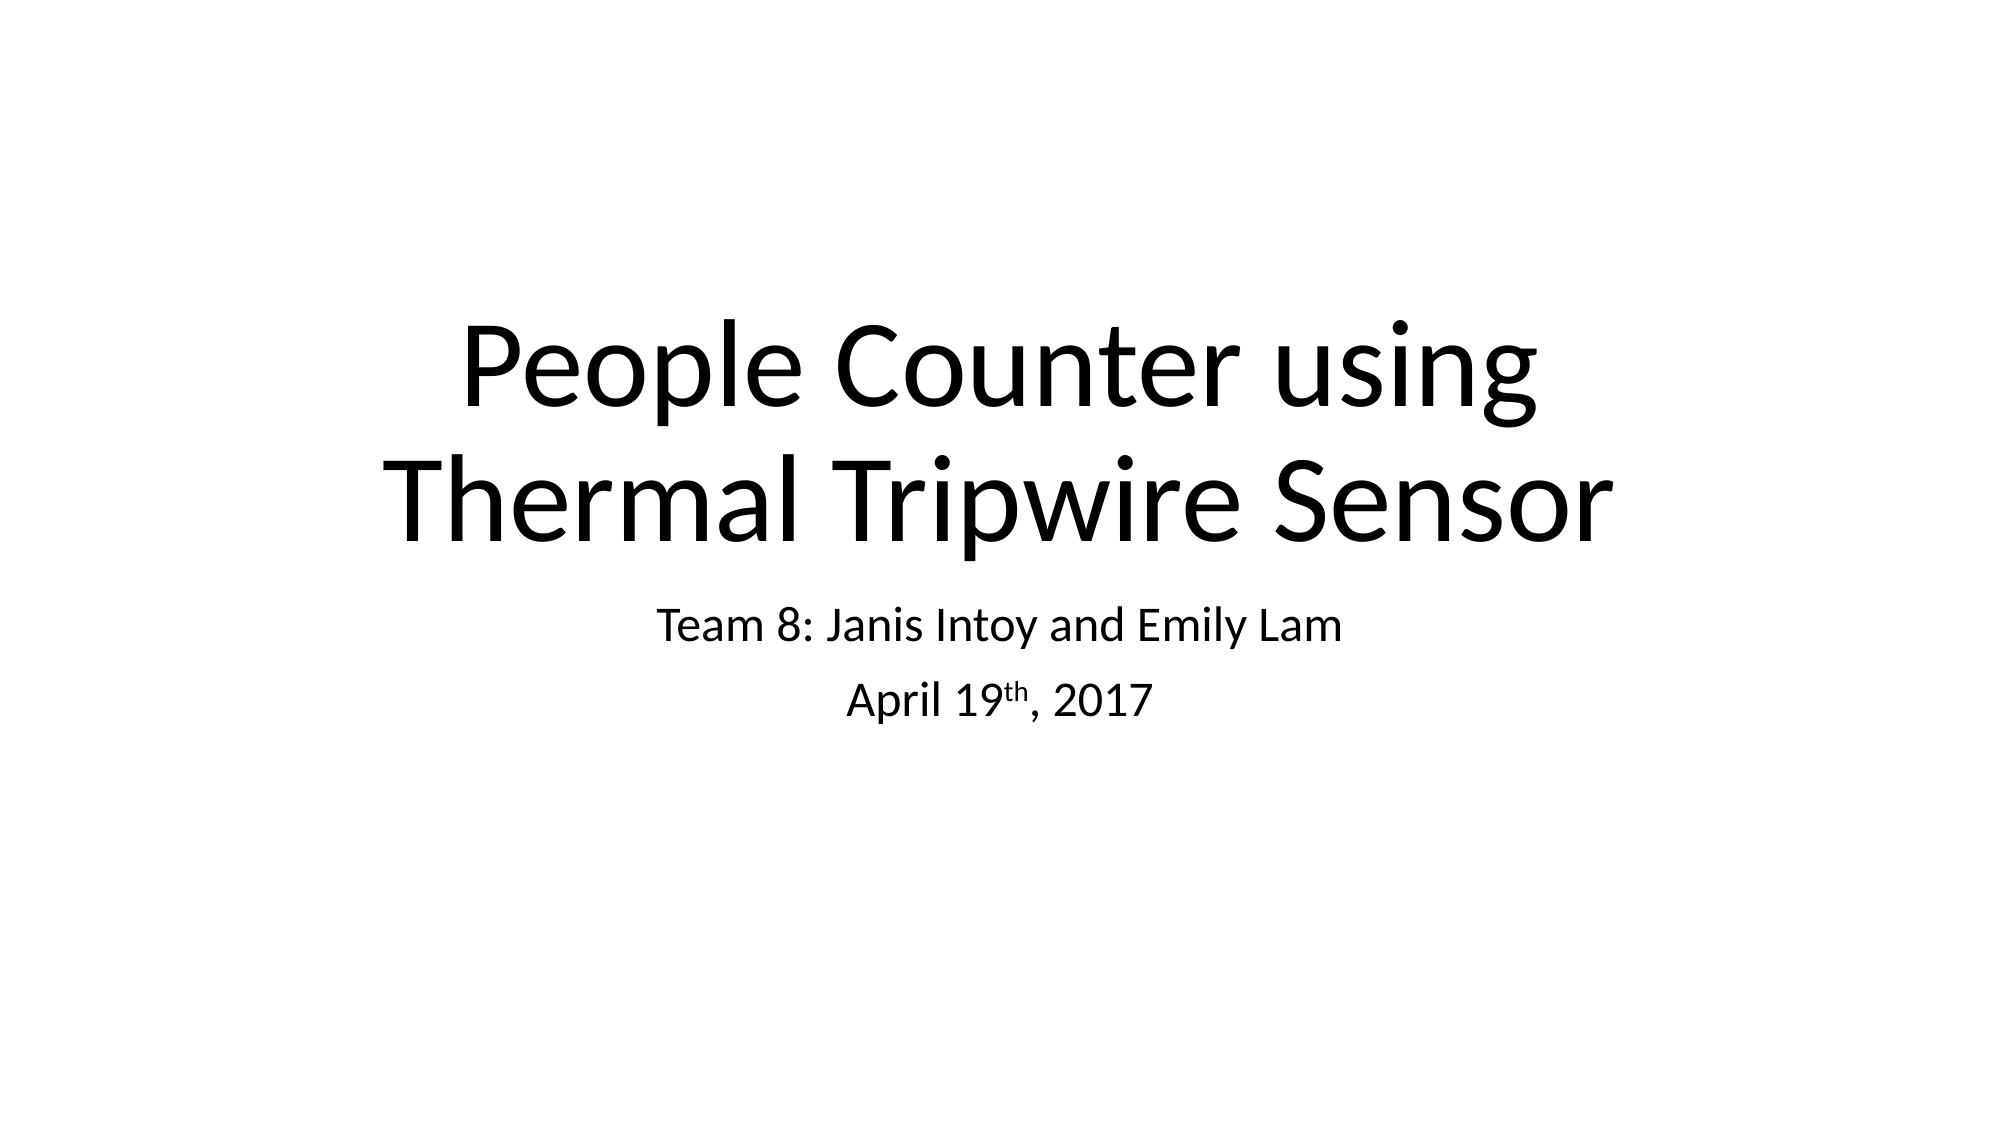

# People Counter using Thermal Tripwire Sensor
Team 8: Janis Intoy and Emily Lam
April 19th, 2017